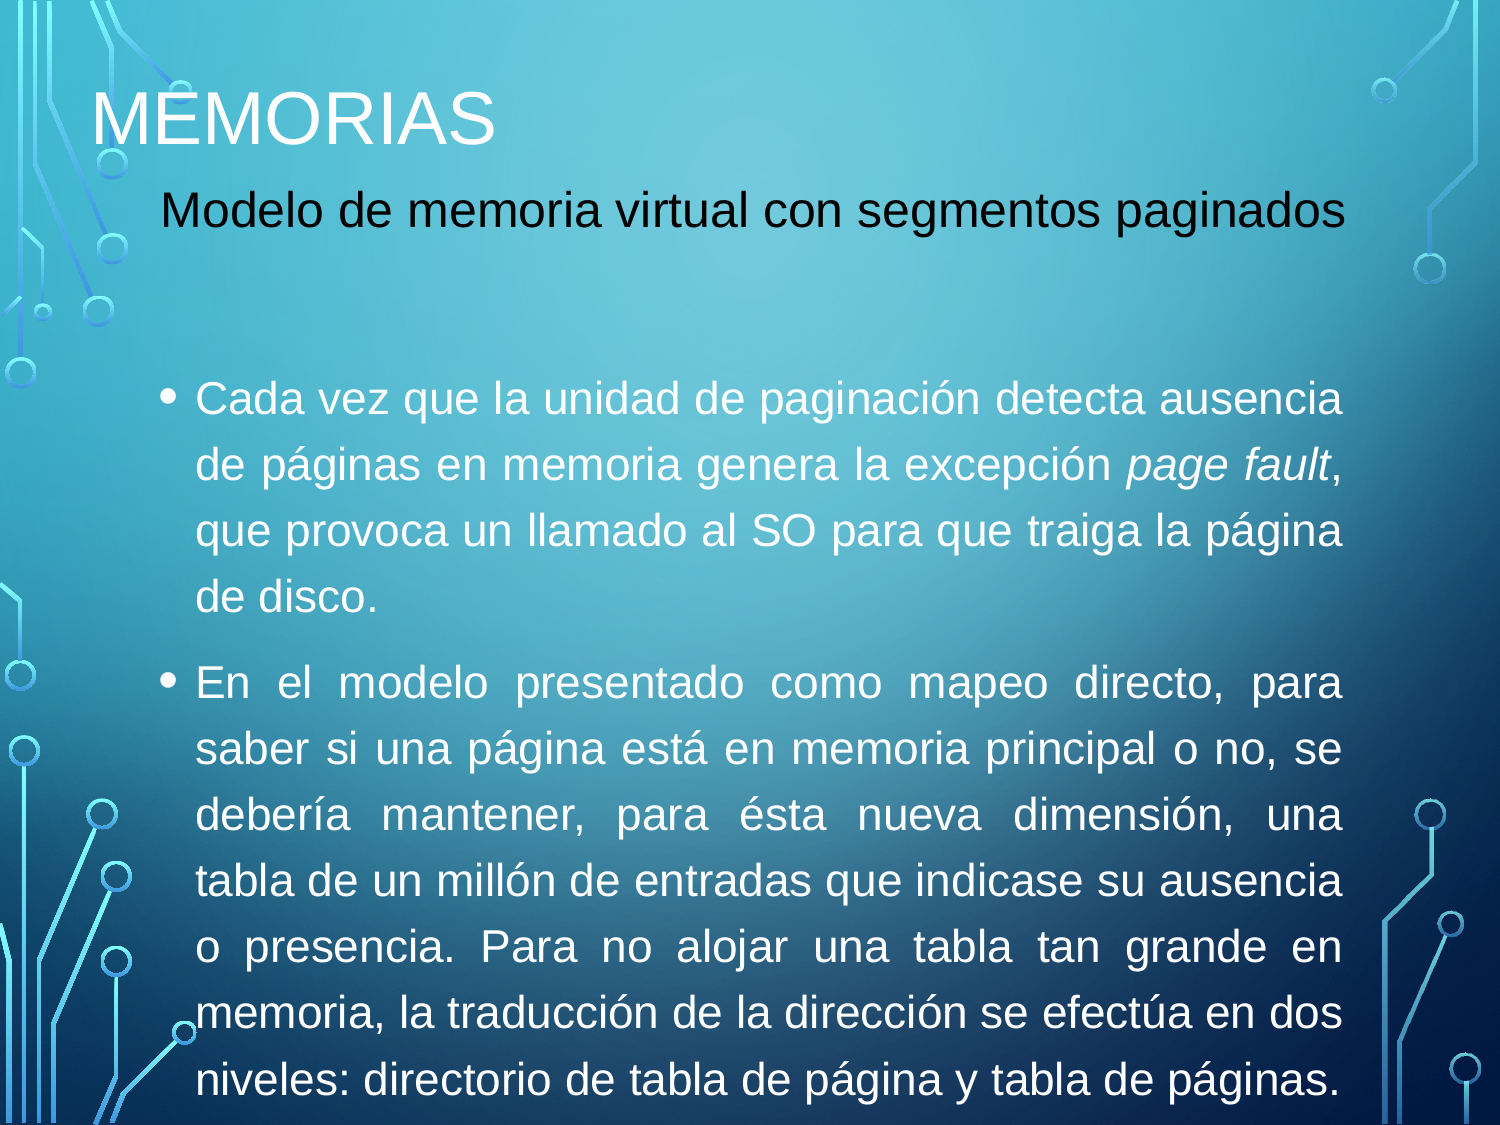

# Memorias
Modelo de memoria virtual con segmentos paginados
Cada vez que la unidad de paginación detecta ausencia de páginas en memoria genera la excepción page fault, que provoca un llamado al SO para que traiga la página de disco.
En el modelo presentado como mapeo directo, para saber si una página está en memoria principal o no, se debería mantener, para ésta nueva dimensión, una tabla de un millón de entradas que indicase su ausencia o presencia. Para no alojar una tabla tan grande en memoria, la traducción de la dirección se efectúa en dos niveles: directorio de tabla de página y tabla de páginas.